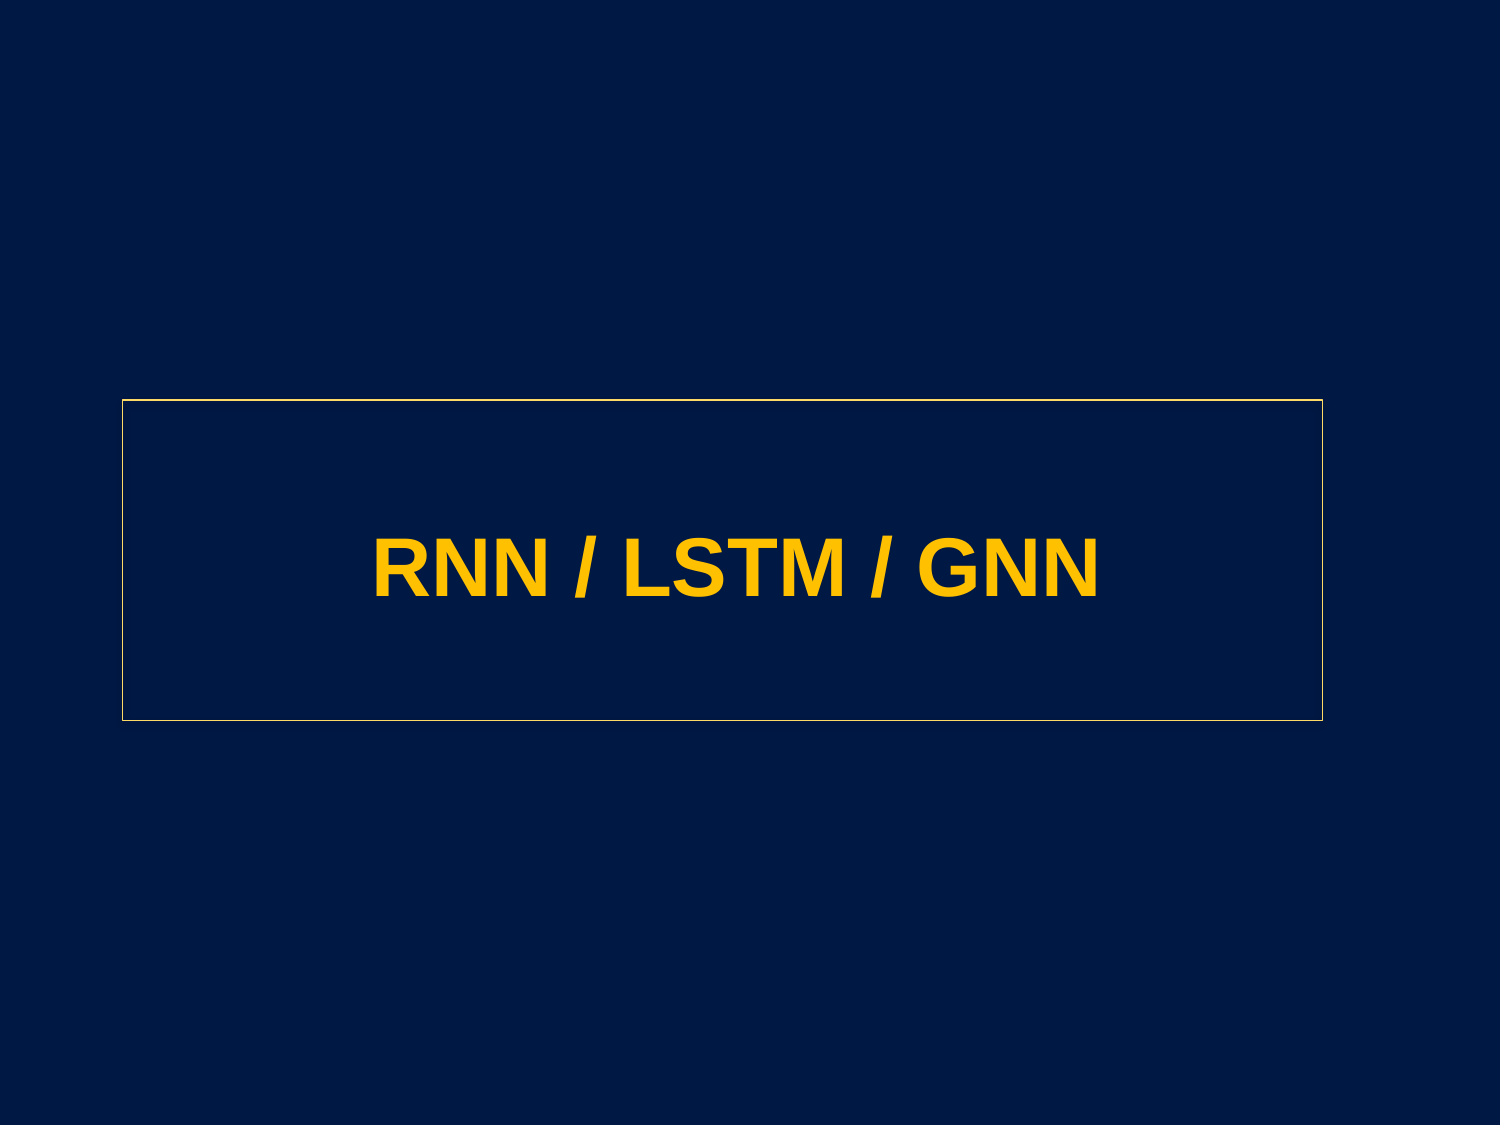

# RNN / LSTM / GNN
20